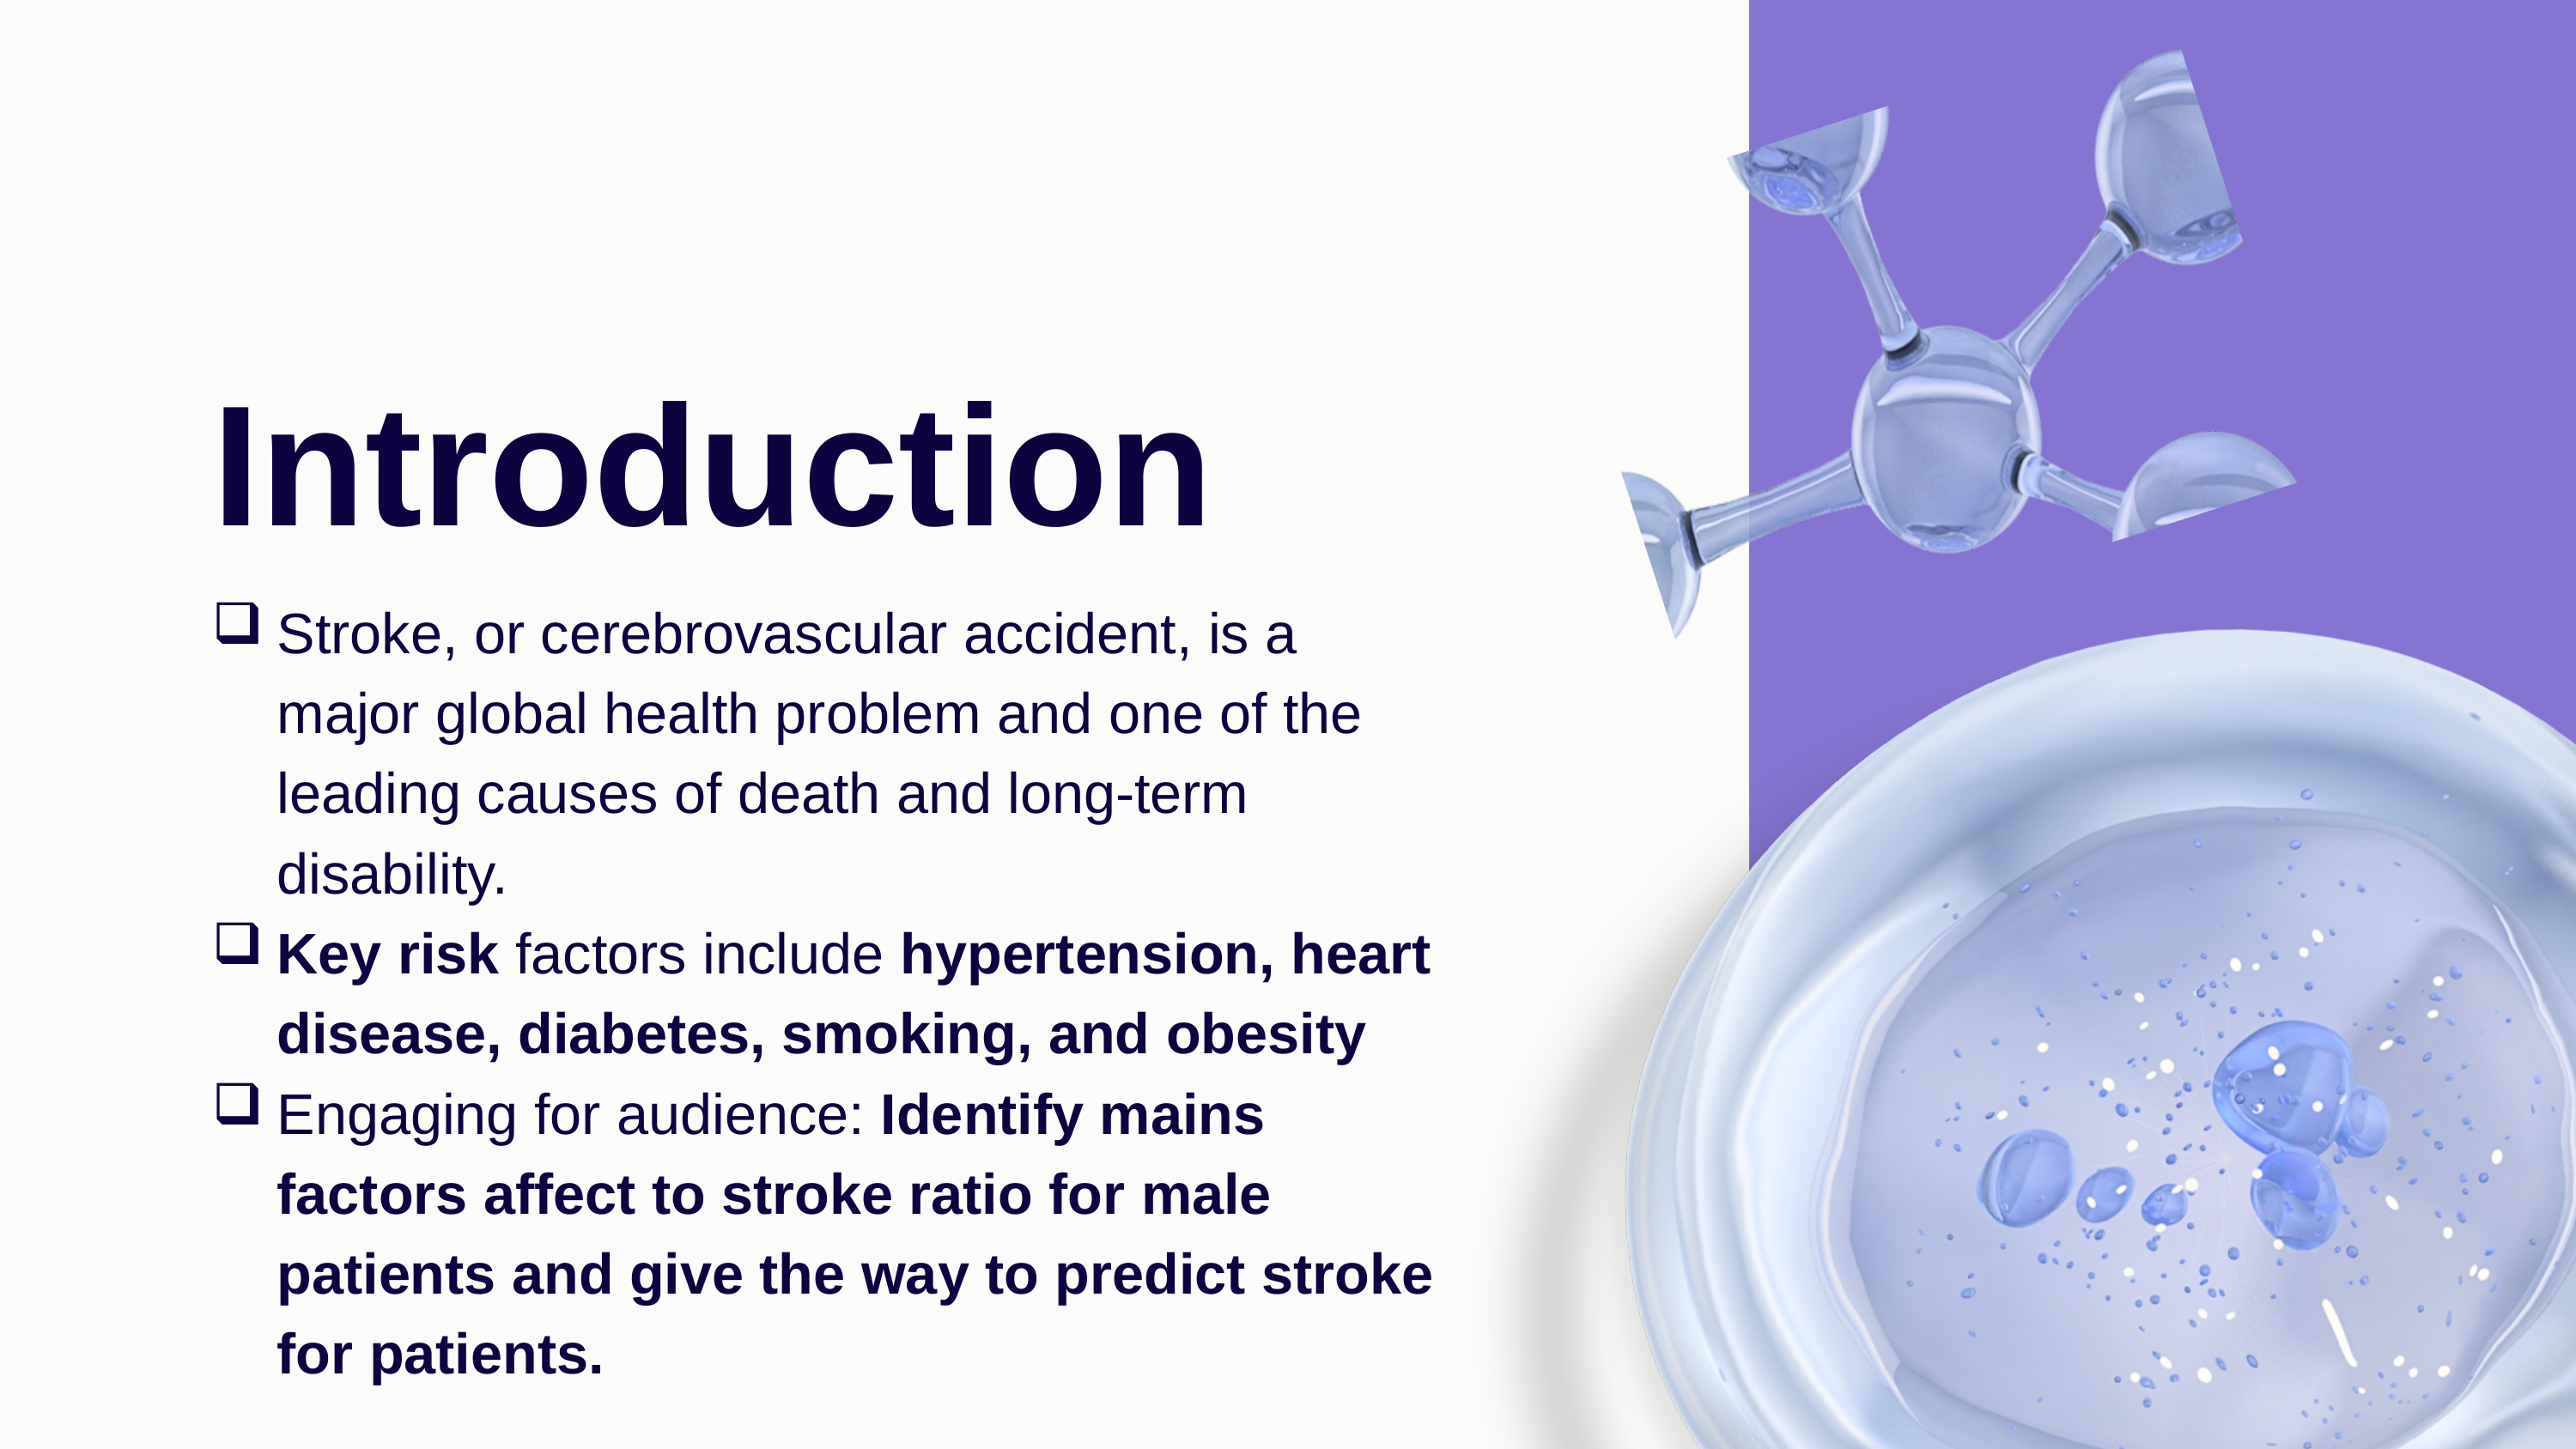

Introduction
Stroke, or cerebrovascular accident, is a major global health problem and one of the leading causes of death and long-term disability.
Key risk factors include hypertension, heart disease, diabetes, smoking, and obesity
Engaging for audience: Identify mains factors affect to stroke ratio for male patients and give the way to predict stroke for patients.